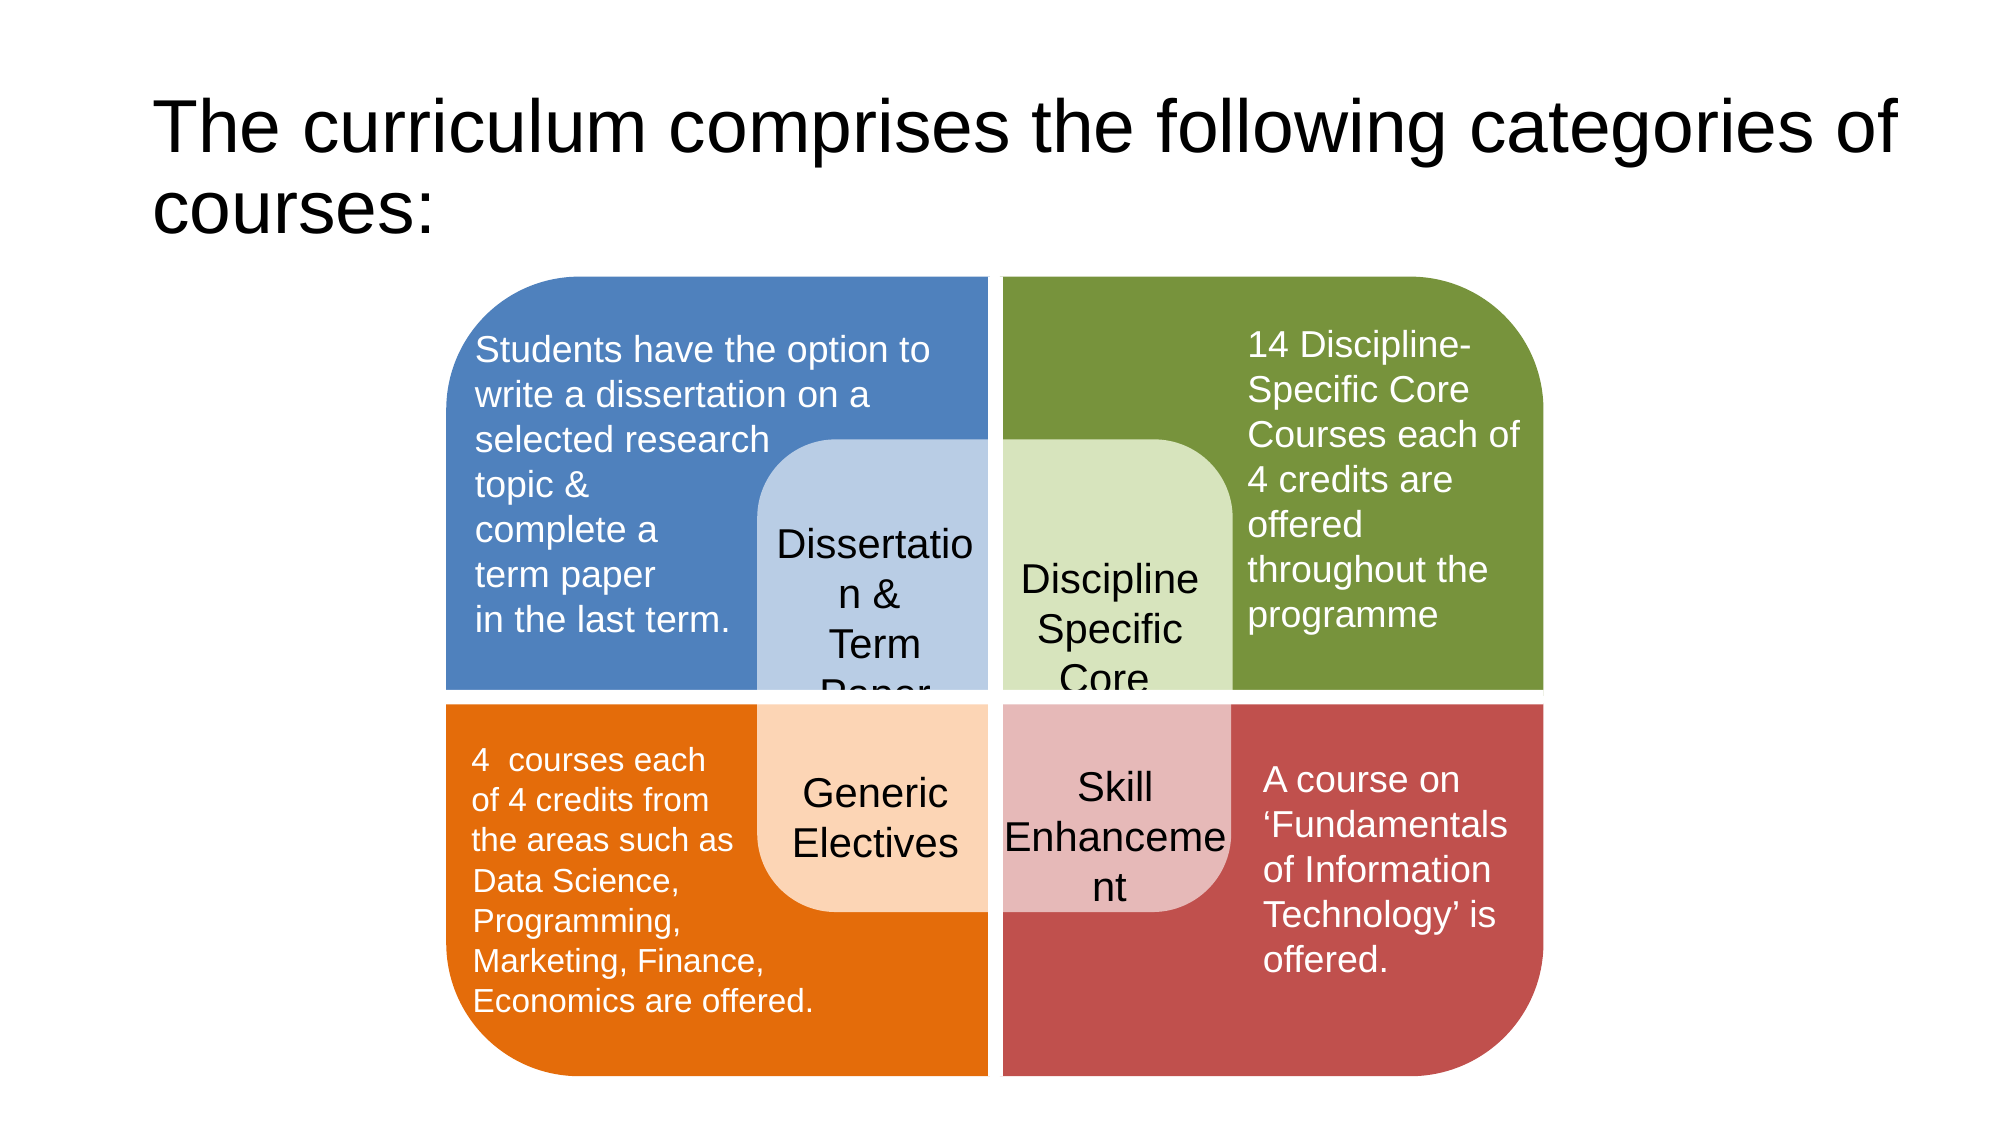

The curriculum comprises the following categories of courses:

Students have the option to write a dissertation on a selected research
topic &
complete a
term paper
in the last term.

14 Discipline-Specific Core Courses each of 4 credits are offered throughout the programme

Dissertation &
Term Paper

Discipline Specific Core

4  courses each of 4 credits from the areas such as

A course on ‘Fundamentals of Information Technology’ is offered.

Generic
Electives

Skill Enhancement
Data Science,
Programming,
Marketing, Finance,
Economics are offered.